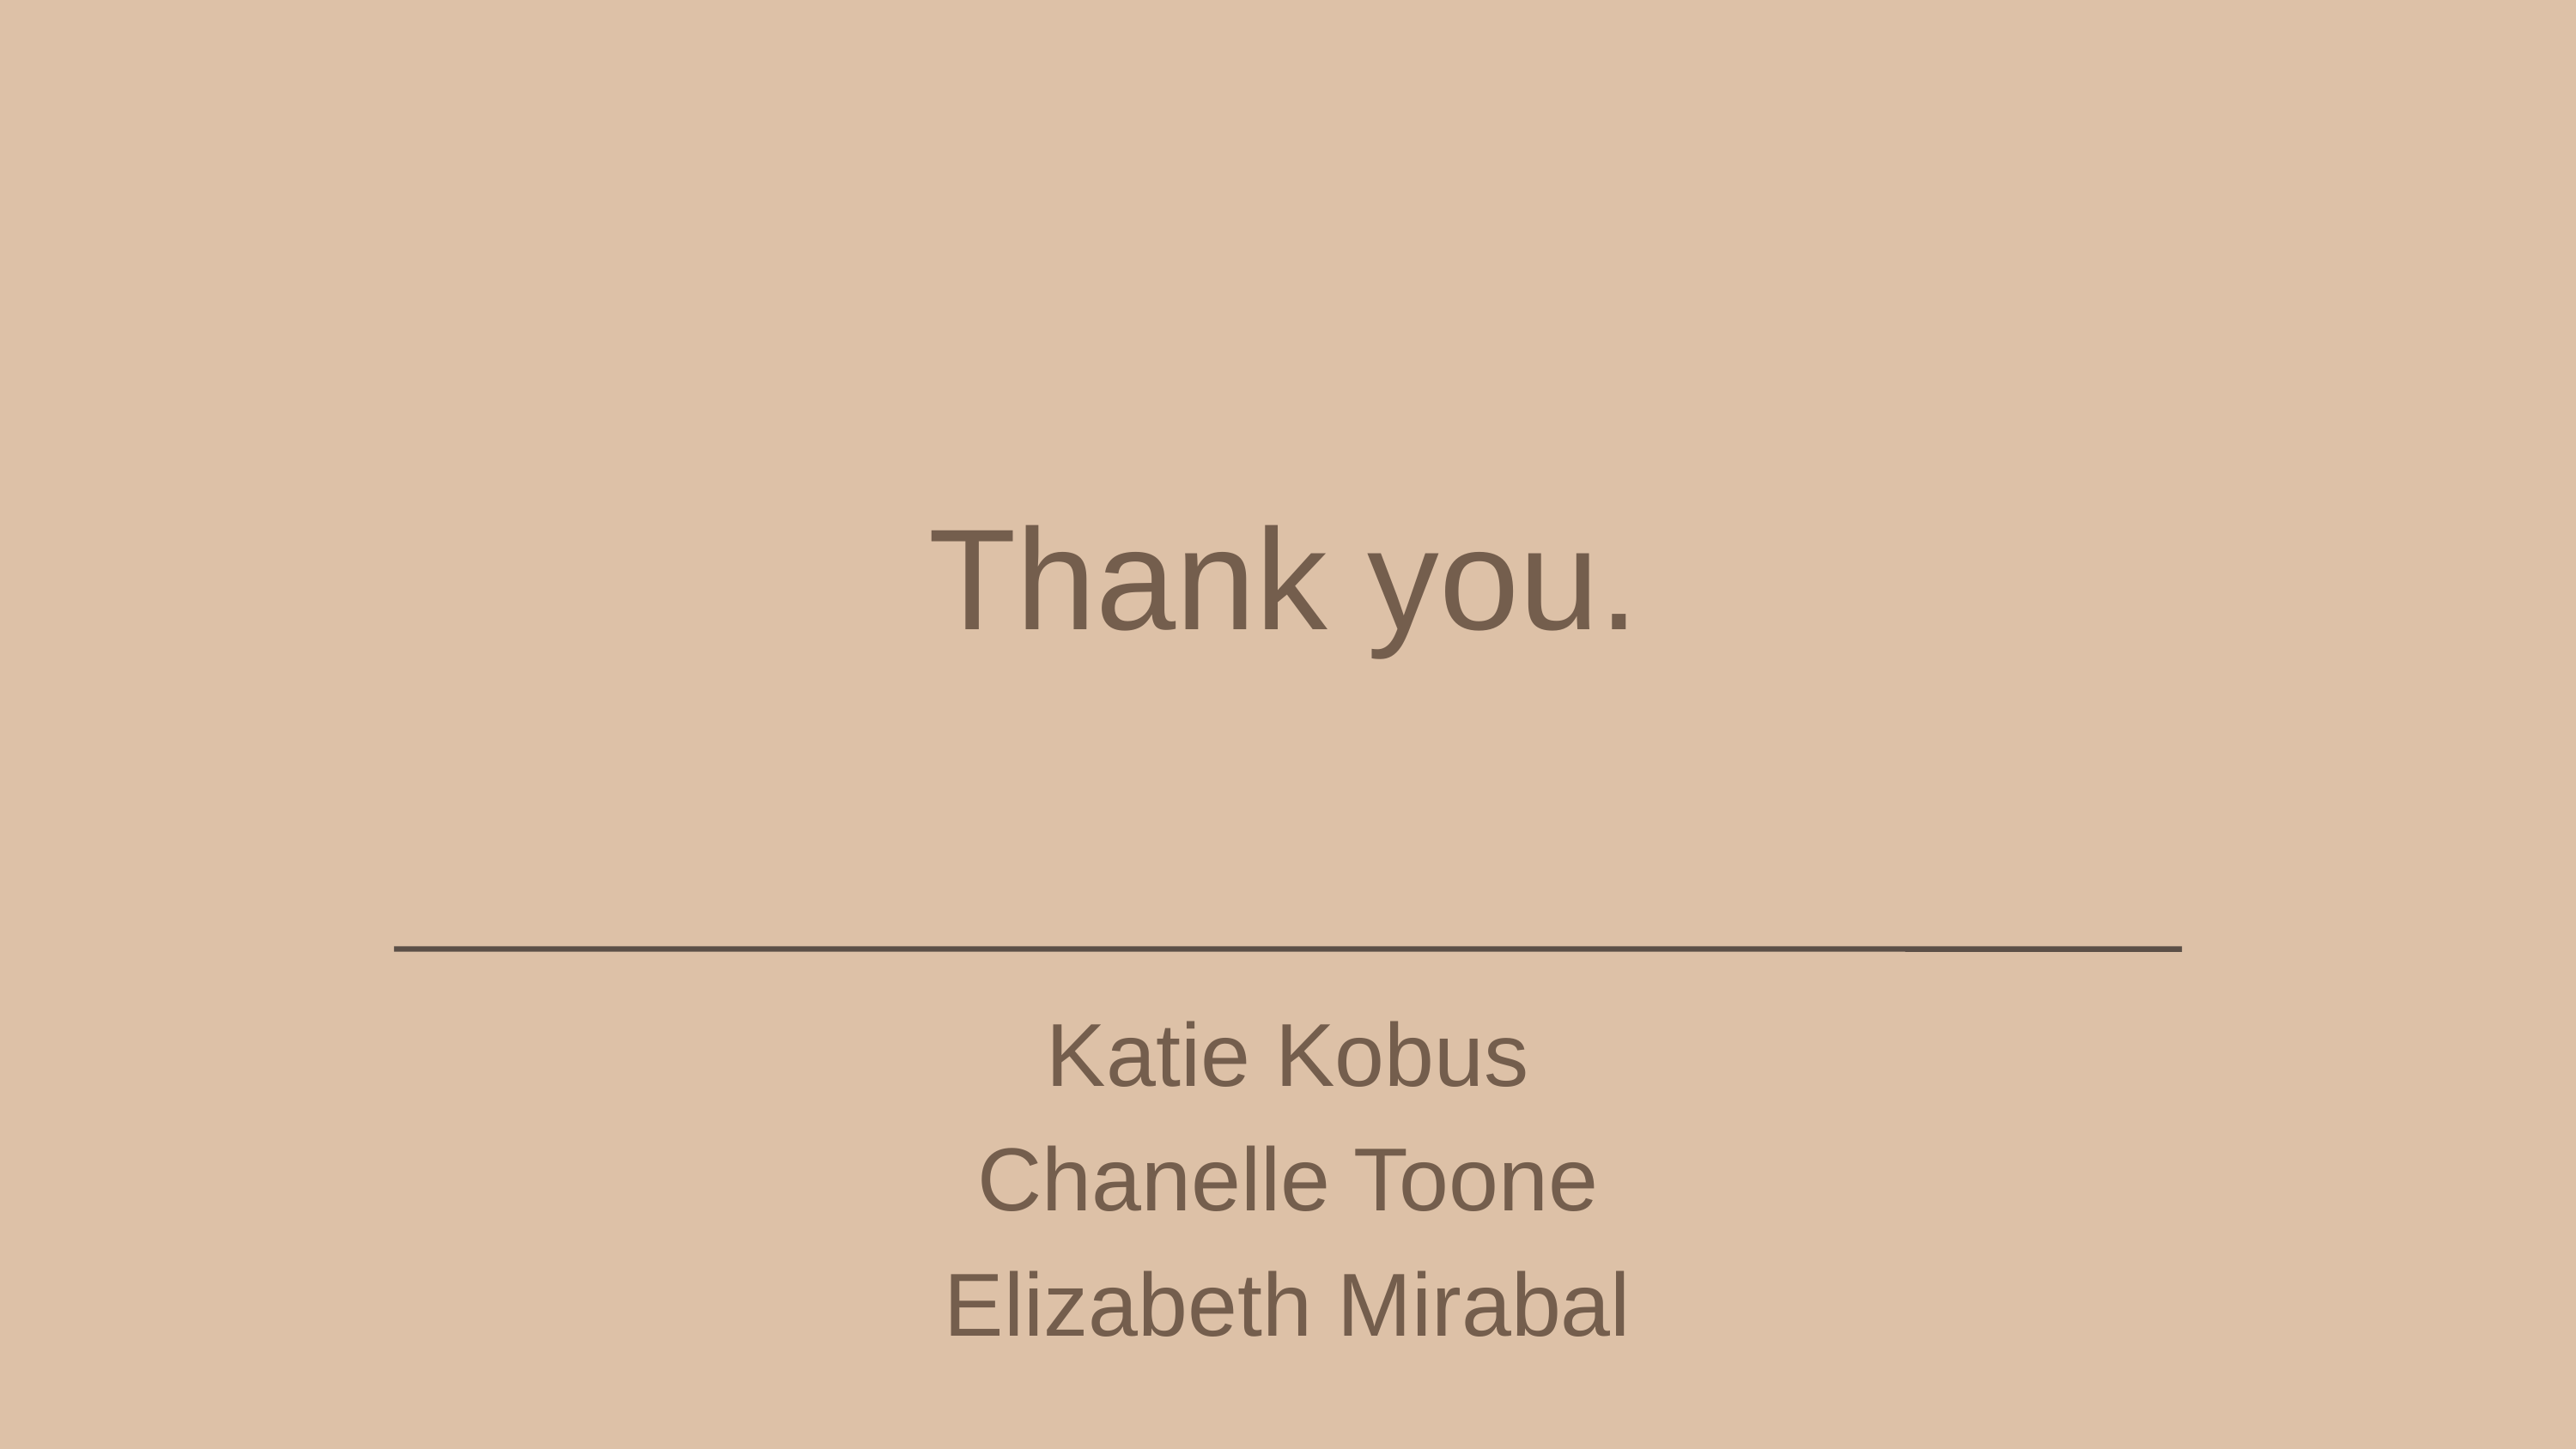

Thank you.

Katie Kobus
Chanelle Toone
Elizabeth Mirabal